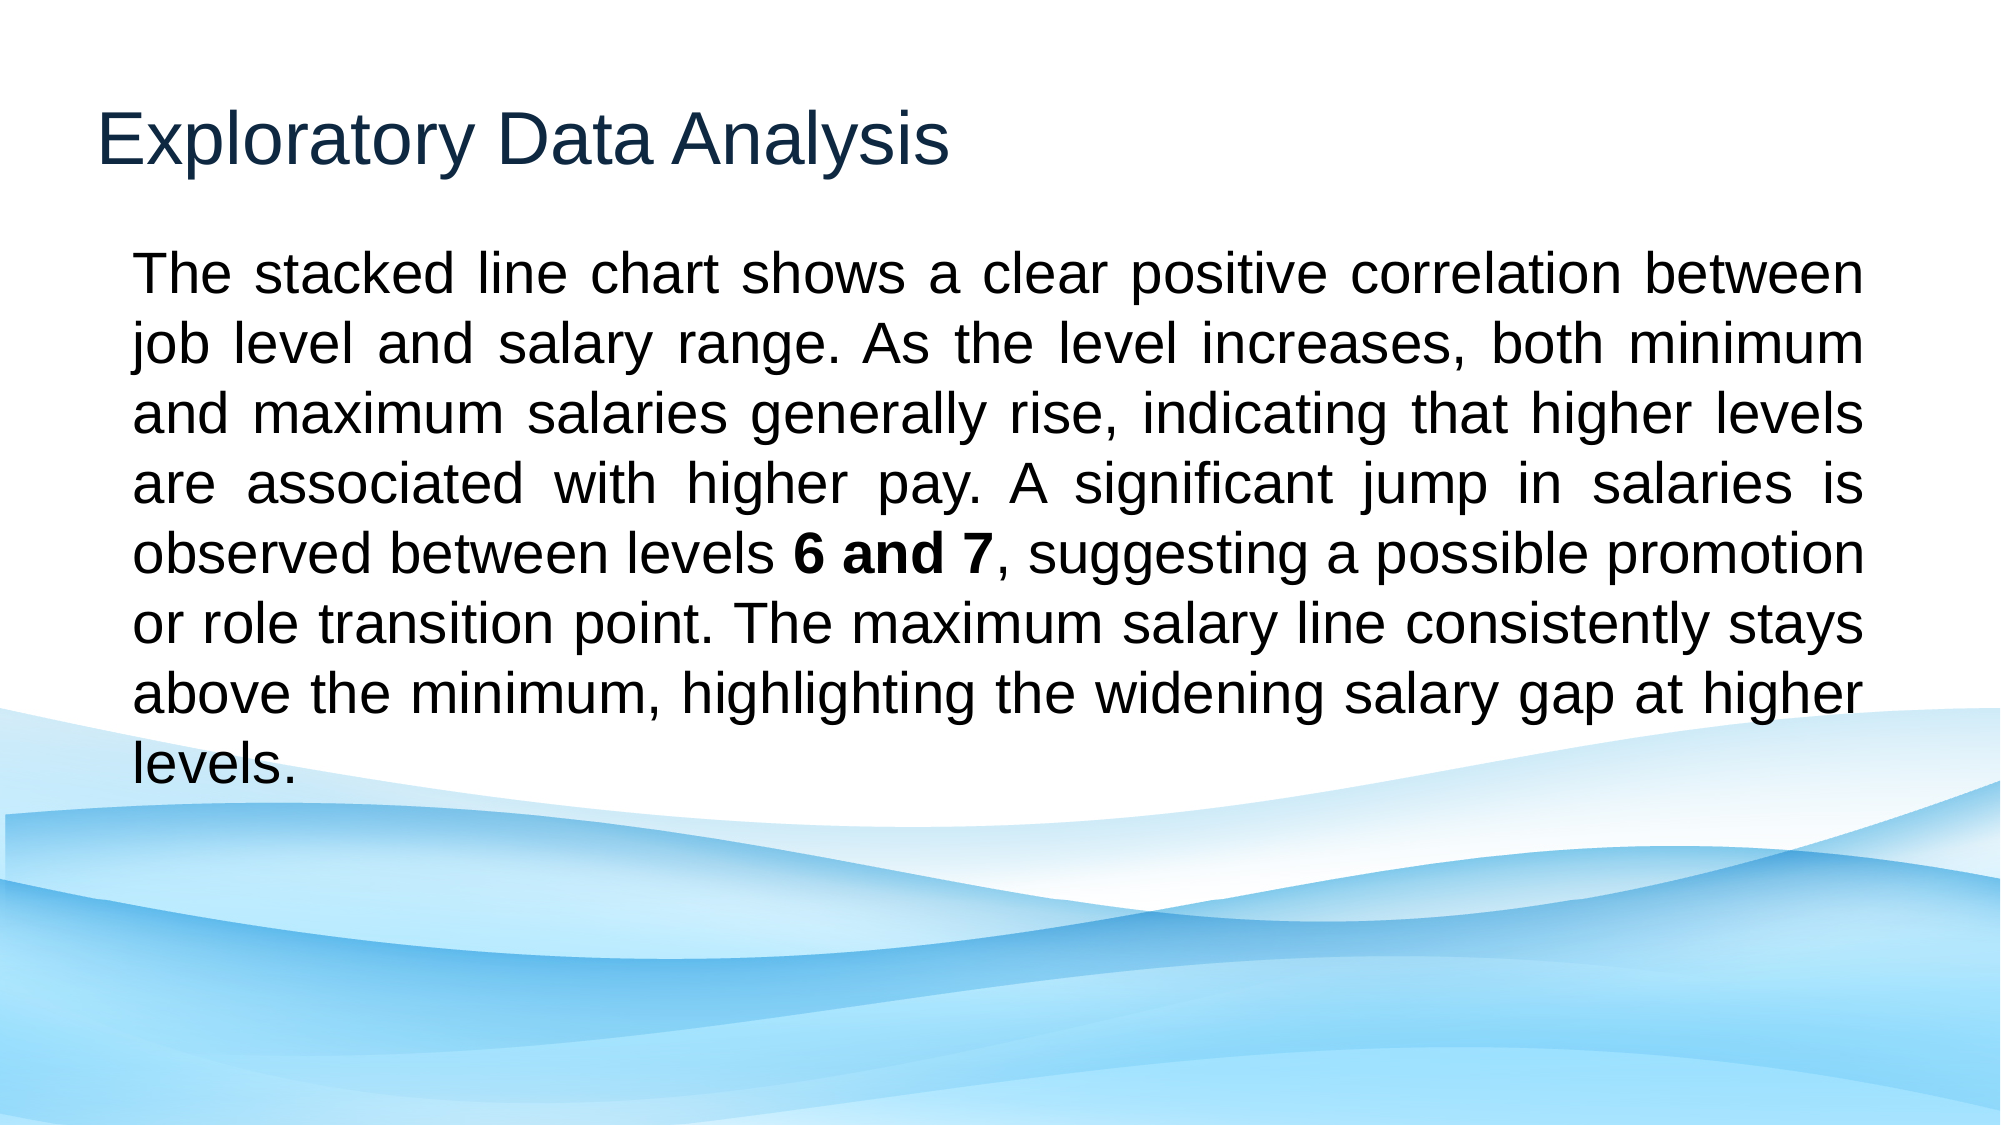

Exploratory Data Analysis
The stacked line chart shows a clear positive correlation between job level and salary range. As the level increases, both minimum and maximum salaries generally rise, indicating that higher levels are associated with higher pay. A significant jump in salaries is observed between levels 6 and 7, suggesting a possible promotion or role transition point. The maximum salary line consistently stays above the minimum, highlighting the widening salary gap at higher levels.